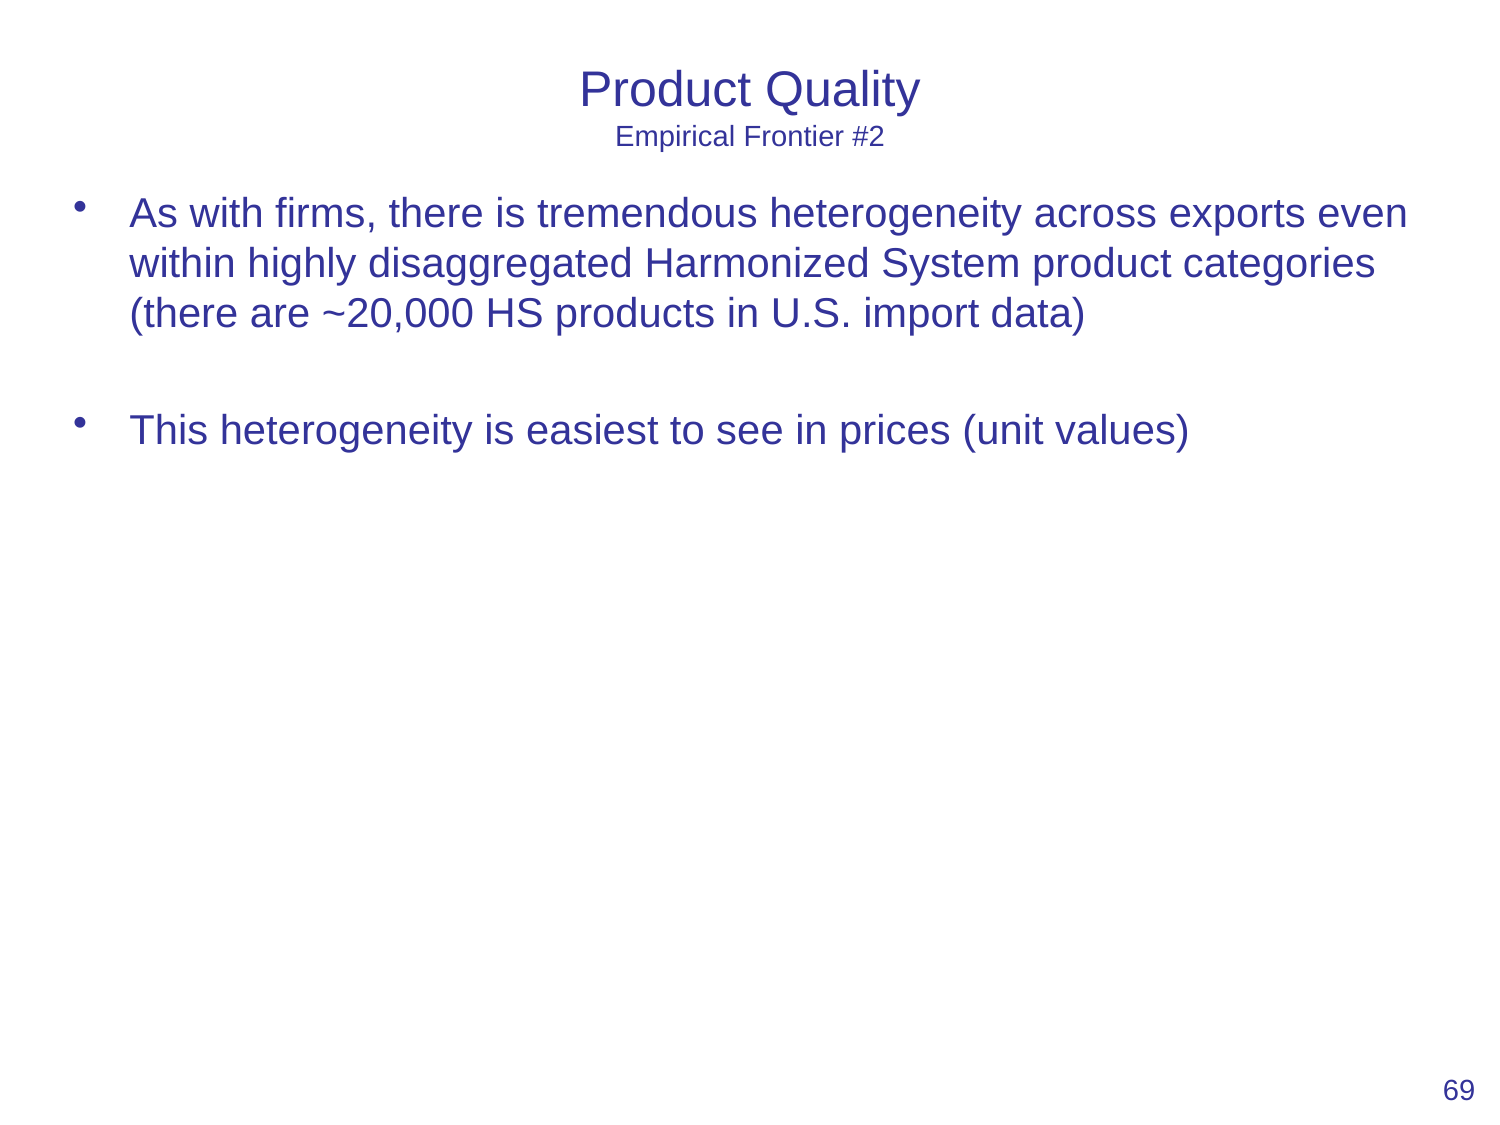

# Product Quality Empirical Frontier #2
As with firms, there is tremendous heterogeneity across exports even within highly disaggregated Harmonized System product categories (there are ~20,000 HS products in U.S. import data)

This heterogeneity is easiest to see in prices (unit values)

69